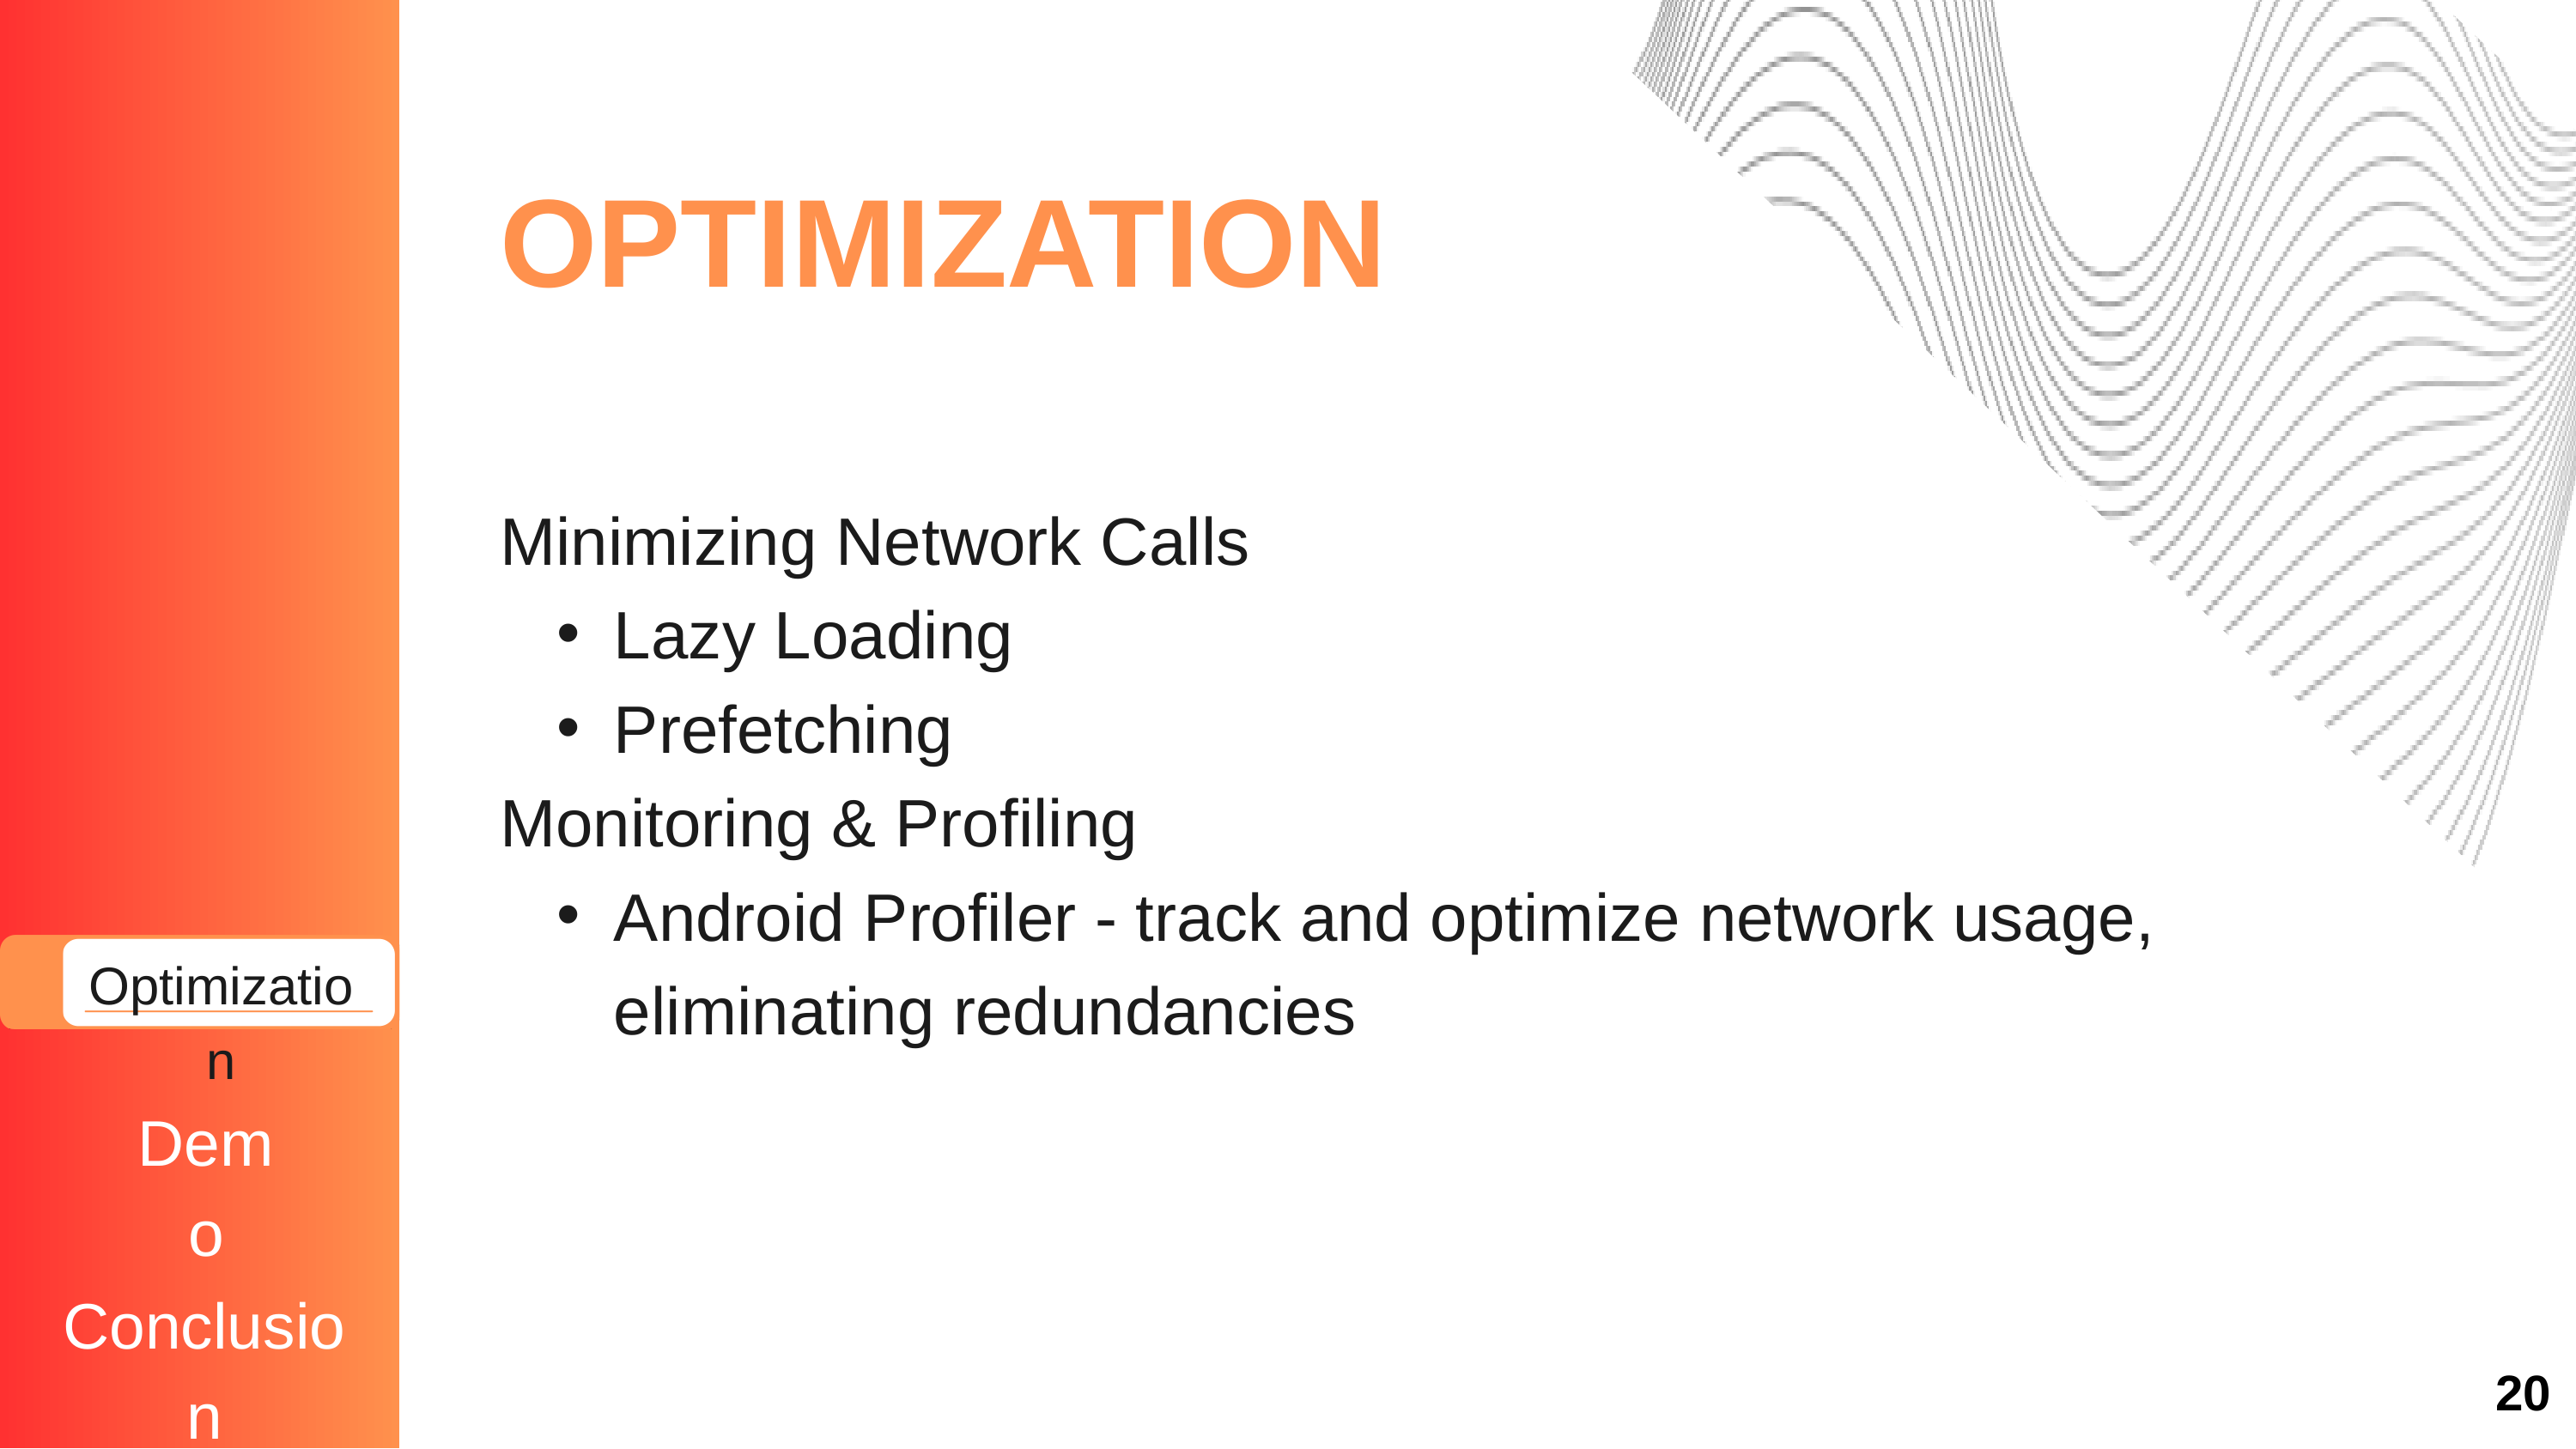

OPTIMIZATION
Minimizing Network Calls
Lazy Loading
Prefetching
Monitoring & Profiling
Android Profiler - track and optimize network usage, eliminating redundancies

Optimization
Demo
Conclusion
20